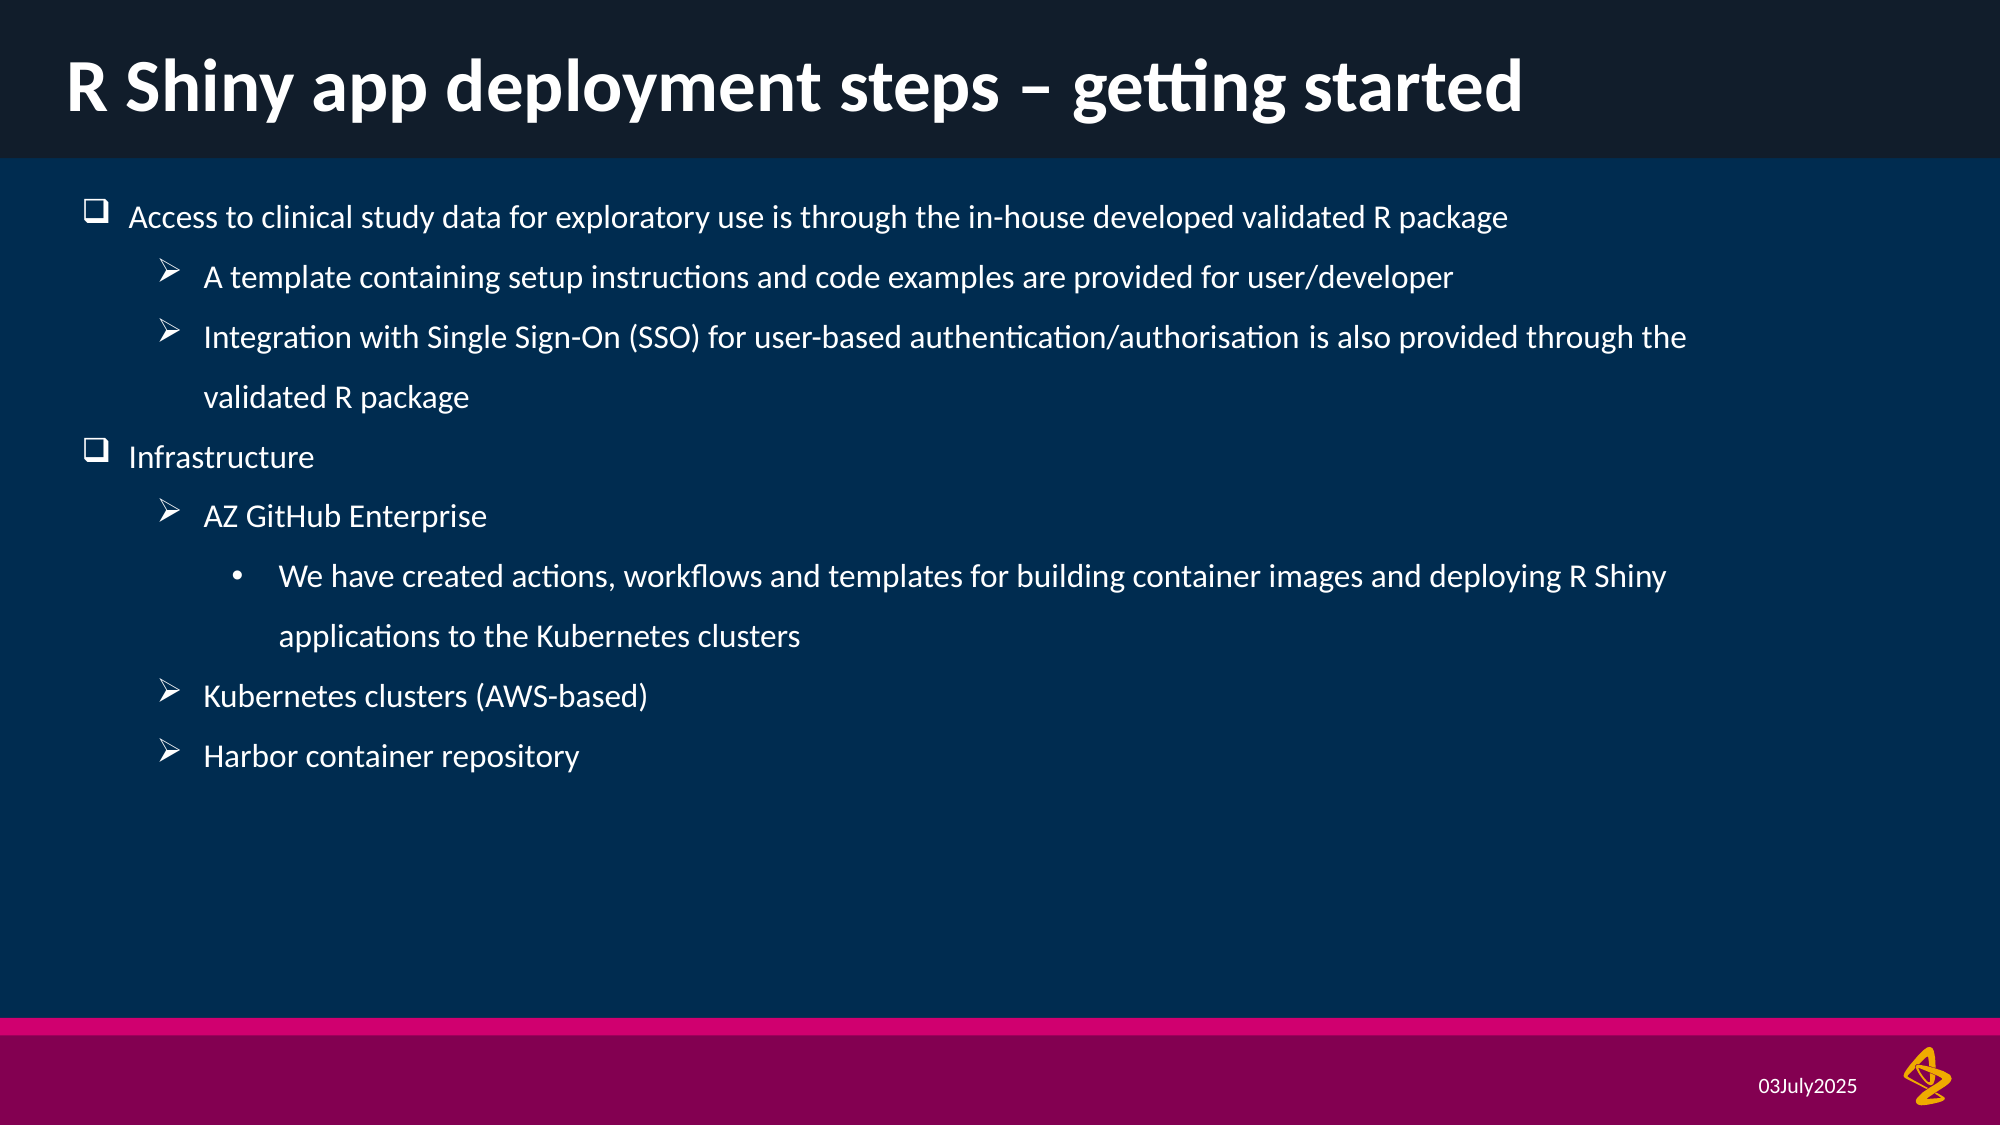

# R Shiny app deployment steps – getting started
Access to clinical study data for exploratory use is through the in-house developed validated R package
A template containing setup instructions and code examples are provided for user/developer
Integration with Single Sign-On (SSO) for user-based authentication/authorisation is also provided through the validated R package
Infrastructure
AZ GitHub Enterprise
We have created actions, workflows and templates for building container images and deploying R Shiny applications to the Kubernetes clusters
Kubernetes clusters (AWS-based)
Harbor container repository
03July2025
10Feb2025